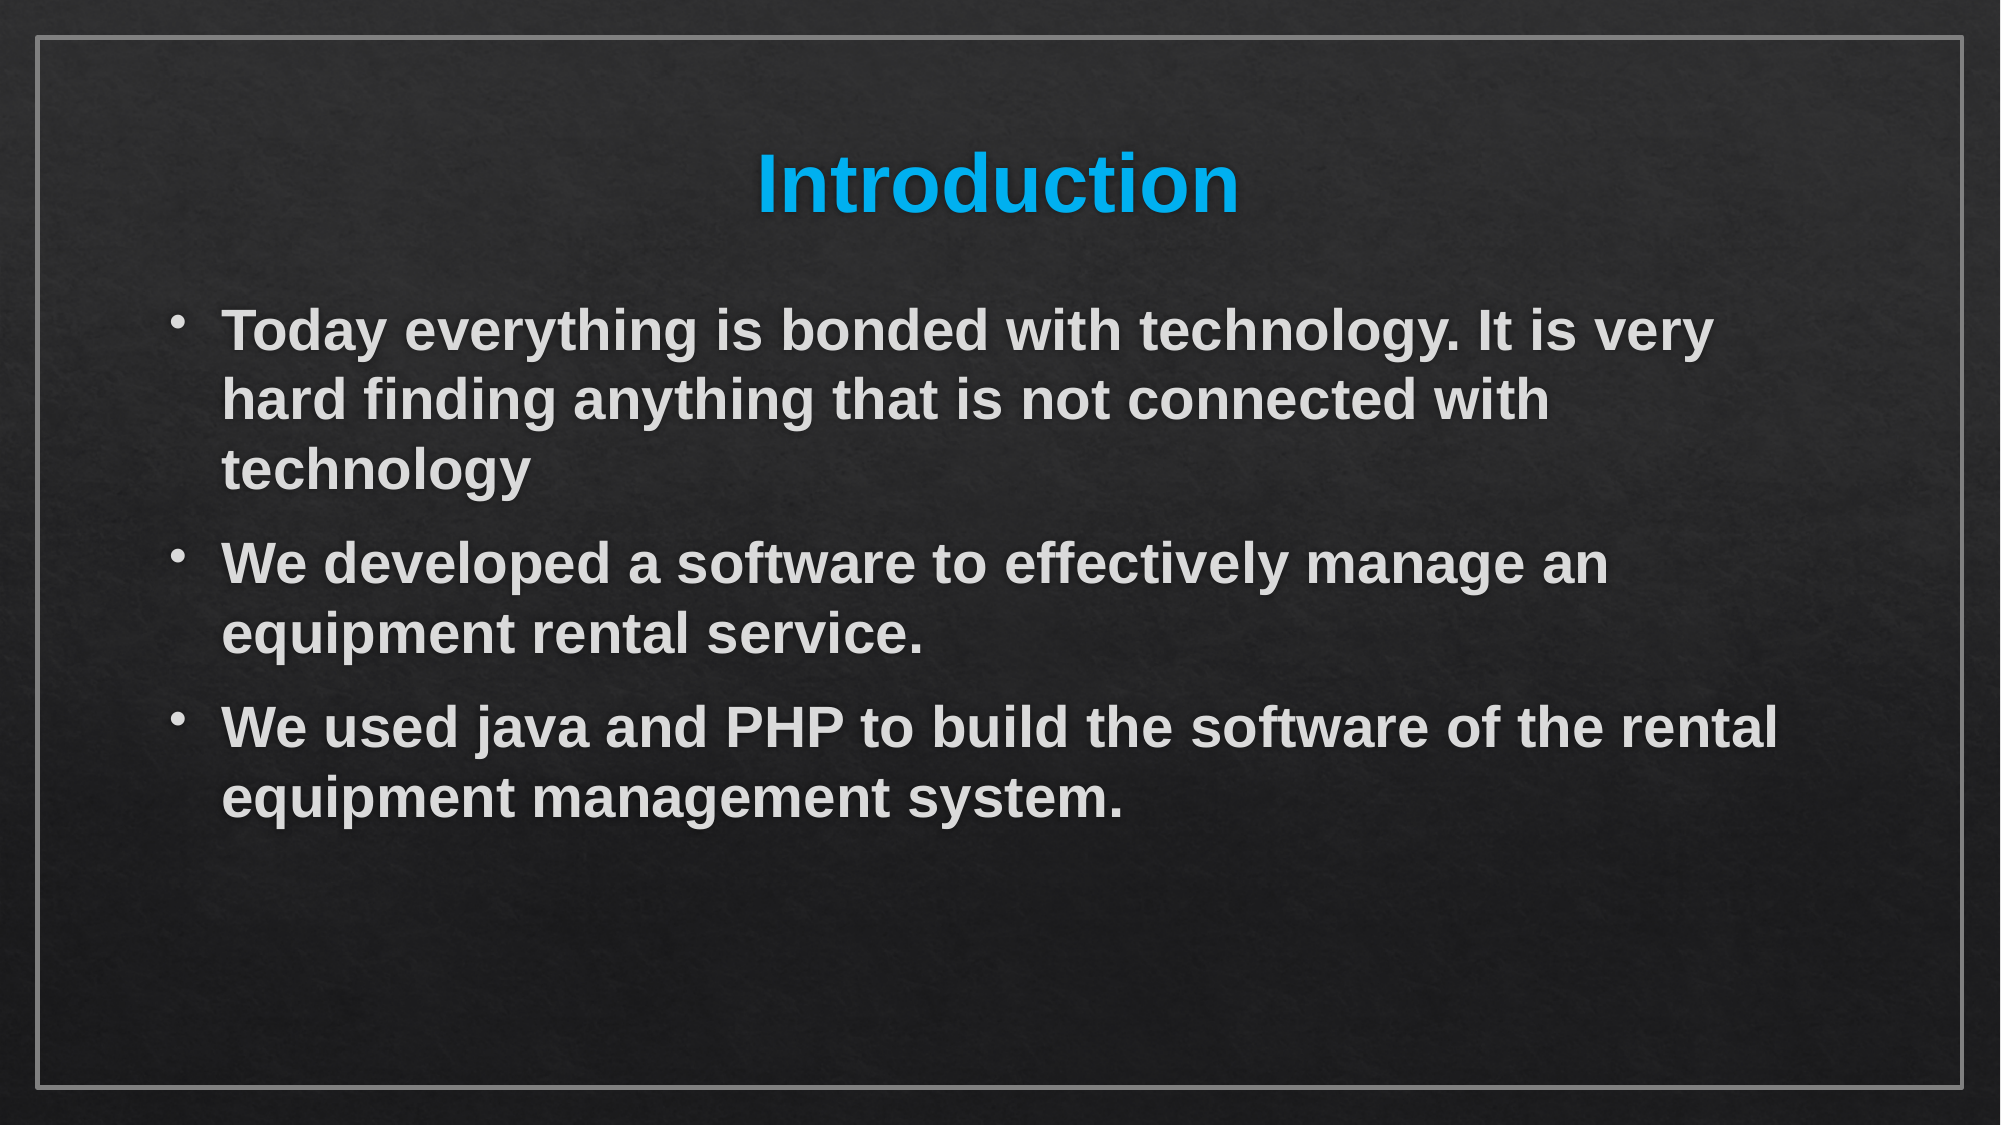

# Introduction
Today everything is bonded with technology. It is very hard finding anything that is not connected with technology
We developed a software to effectively manage an equipment rental service.
We used java and PHP to build the software of the rental equipment management system.